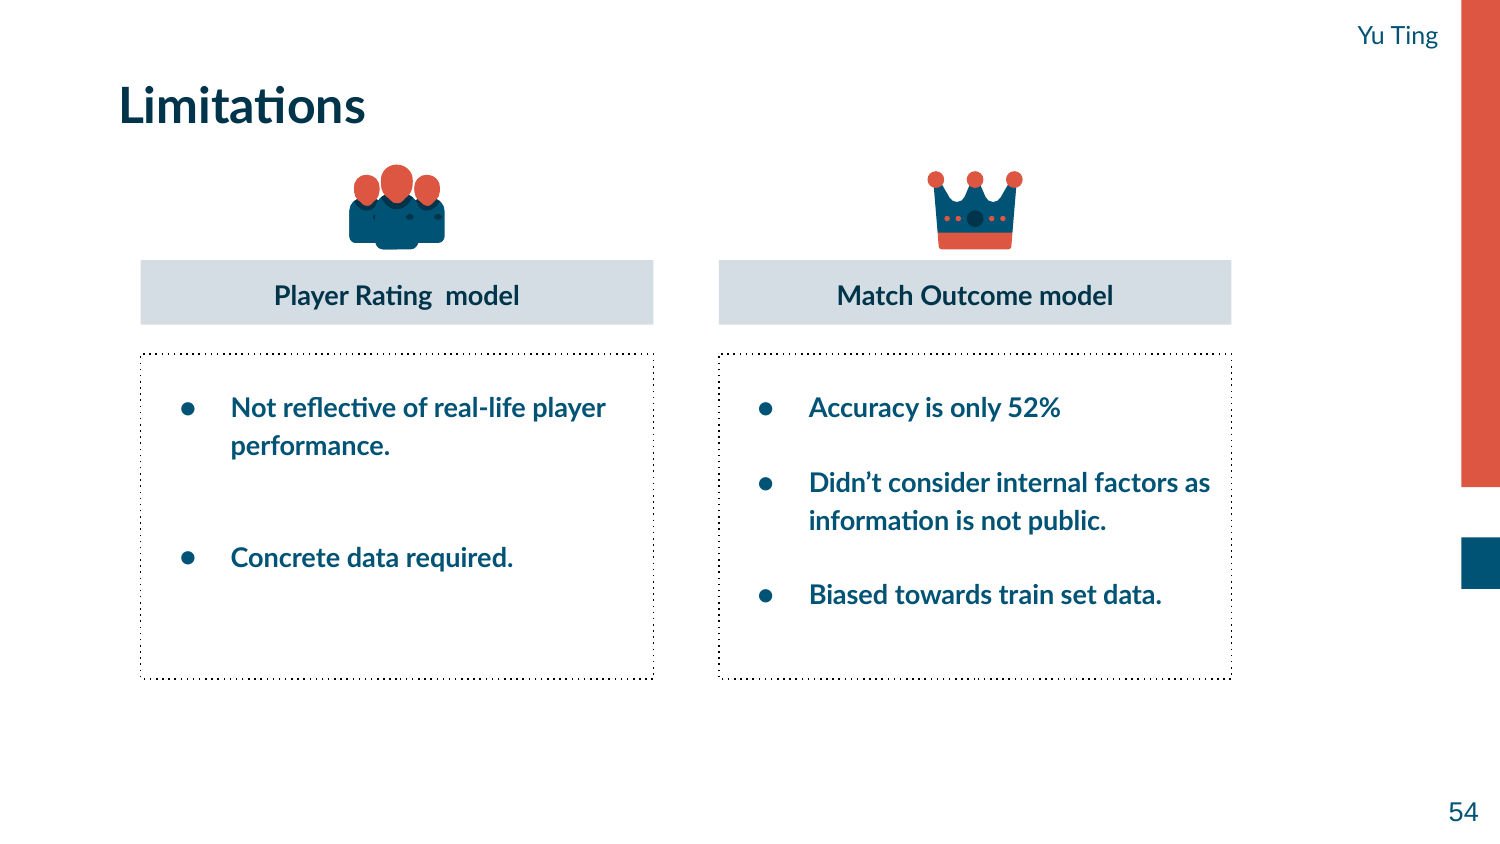

Yu Ting
# Limitations

Match Outcome model
Player Rating  model
Not reflective of real-life player performance.

Concrete data required.

Accuracy is only 52%

Didn’t consider internal factors as information is not public.

Biased towards train set data.

54